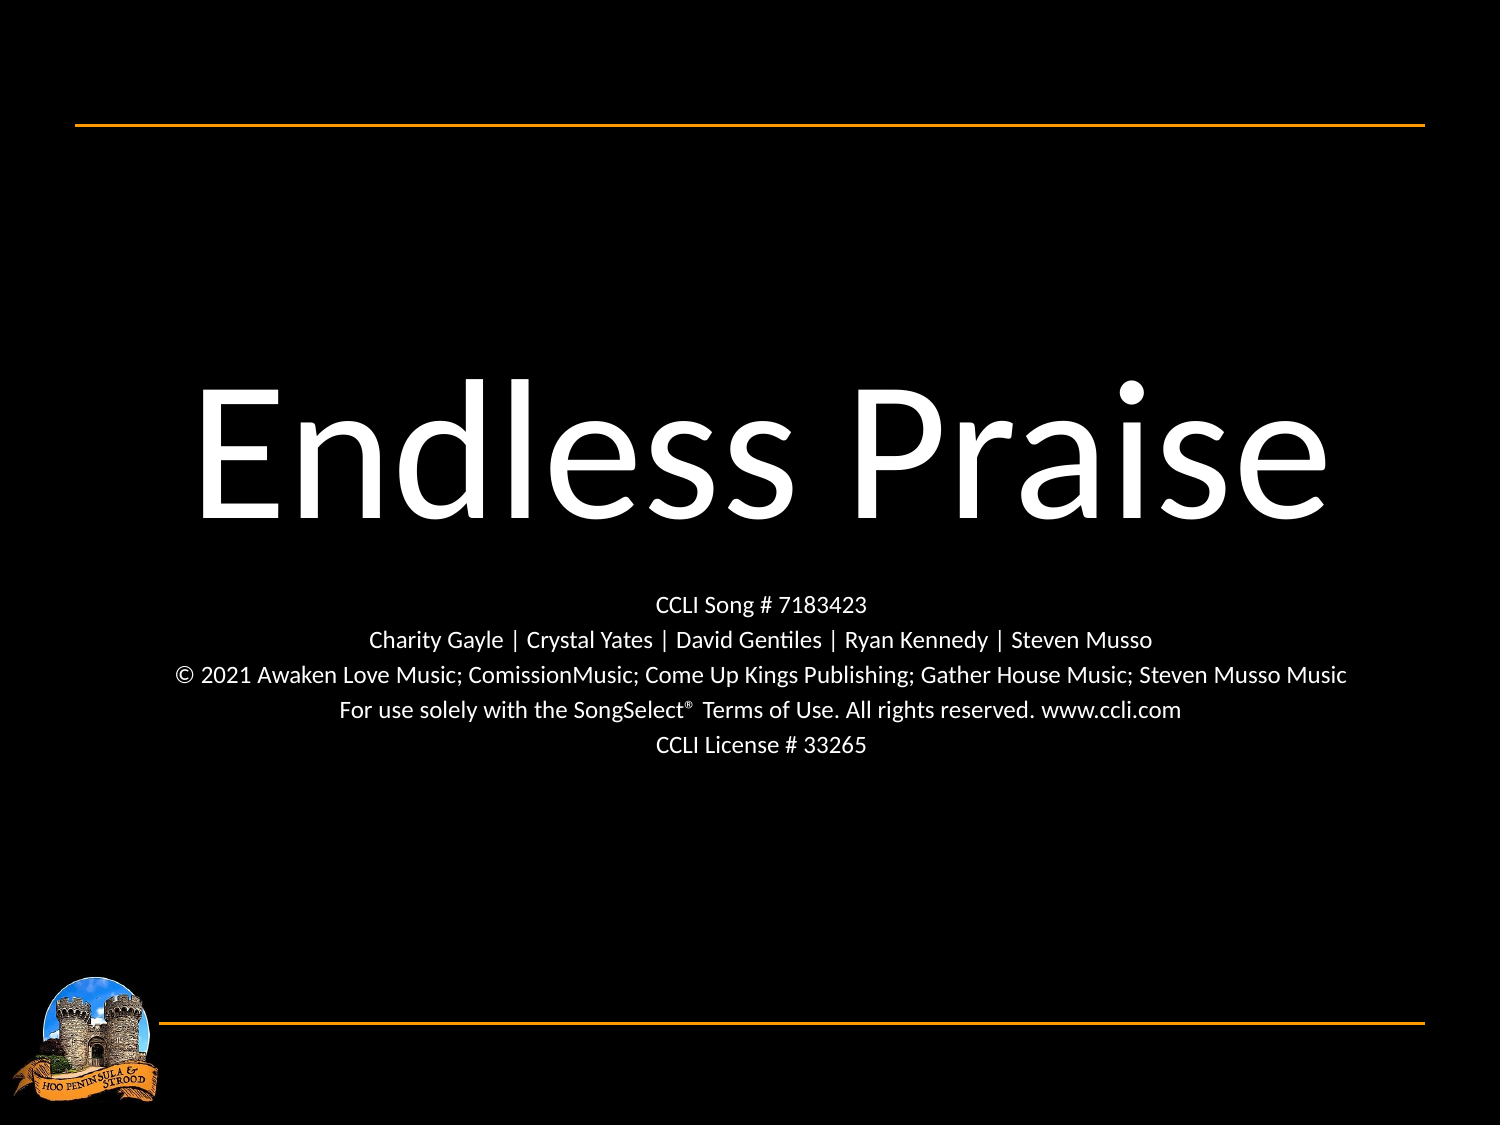

Endless Praise
CCLI Song # 7183423
Charity Gayle | Crystal Yates | David Gentiles | Ryan Kennedy | Steven Musso
© 2021 Awaken Love Music; ComissionMusic; Come Up Kings Publishing; Gather House Music; Steven Musso Music
For use solely with the SongSelect® Terms of Use. All rights reserved. www.ccli.com
CCLI License # 33265